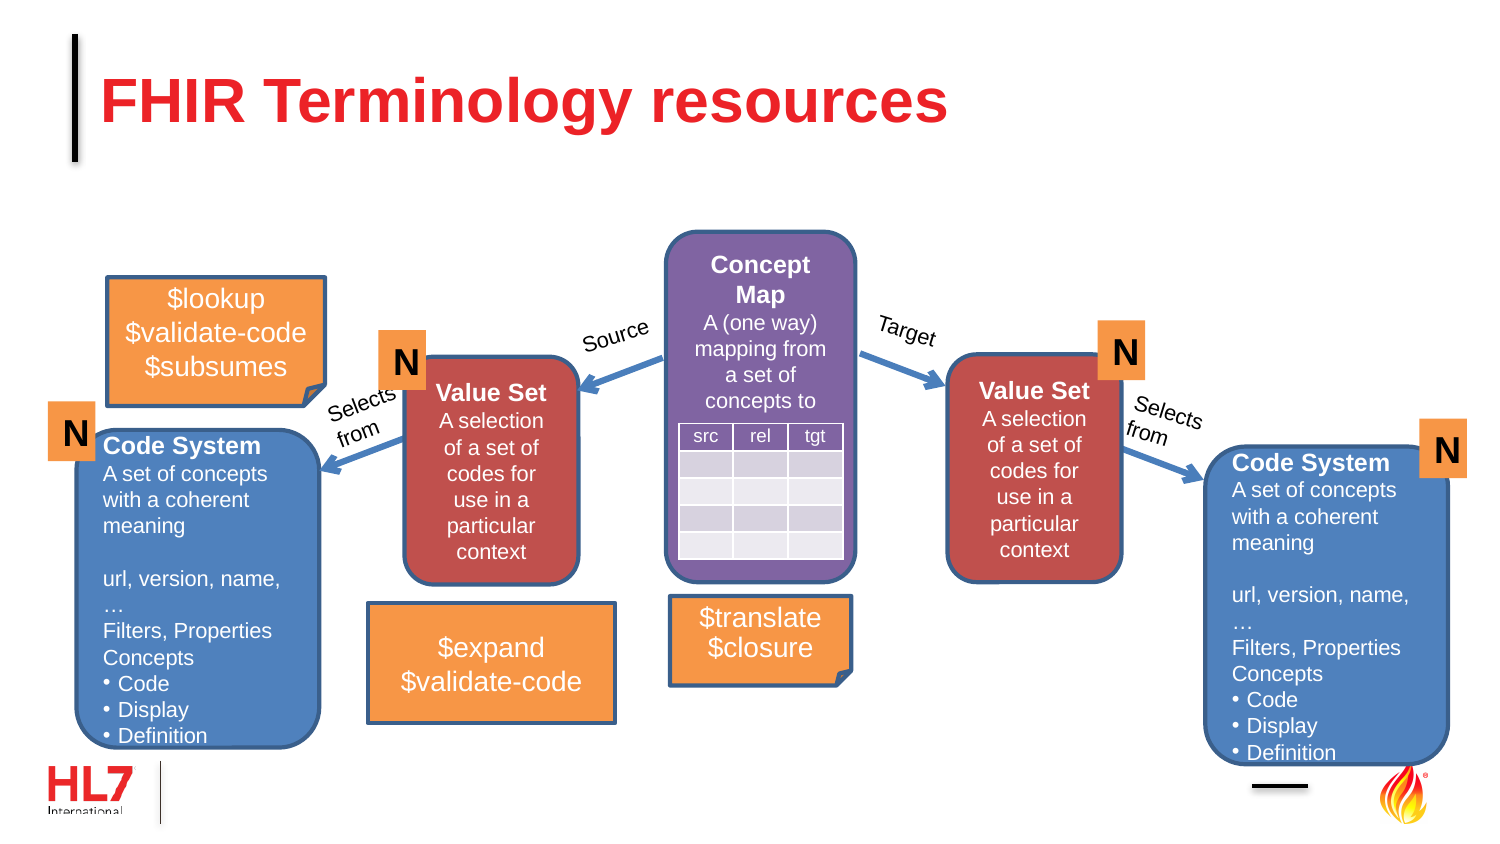

# FHIR Terminology resources
Concept Map
A (one way) mapping from a set of concepts to one or more other concepts

$lookup
$validate-code
$subsumes
Target

Source
N
N
Value Set
A selection of a set of codes for use in a particular context
Value Set
A selection of a set of codes for use in a particular context
Selects
from
Selects
from
N
N
| src | rel | tgt |
| --- | --- | --- |
|  |  |  |
|  |  |  |
|  |  |  |
|  |  |  |
Code System
A set of concepts with a coherent meaning

url, version, name, …
Filters, Properties
Concepts
Code
Display
Definition
Code System
A set of concepts with a coherent meaning

url, version, name, …
Filters, Properties
Concepts
Code
Display
Definition
$translate
$closure
$expand
$validate-code